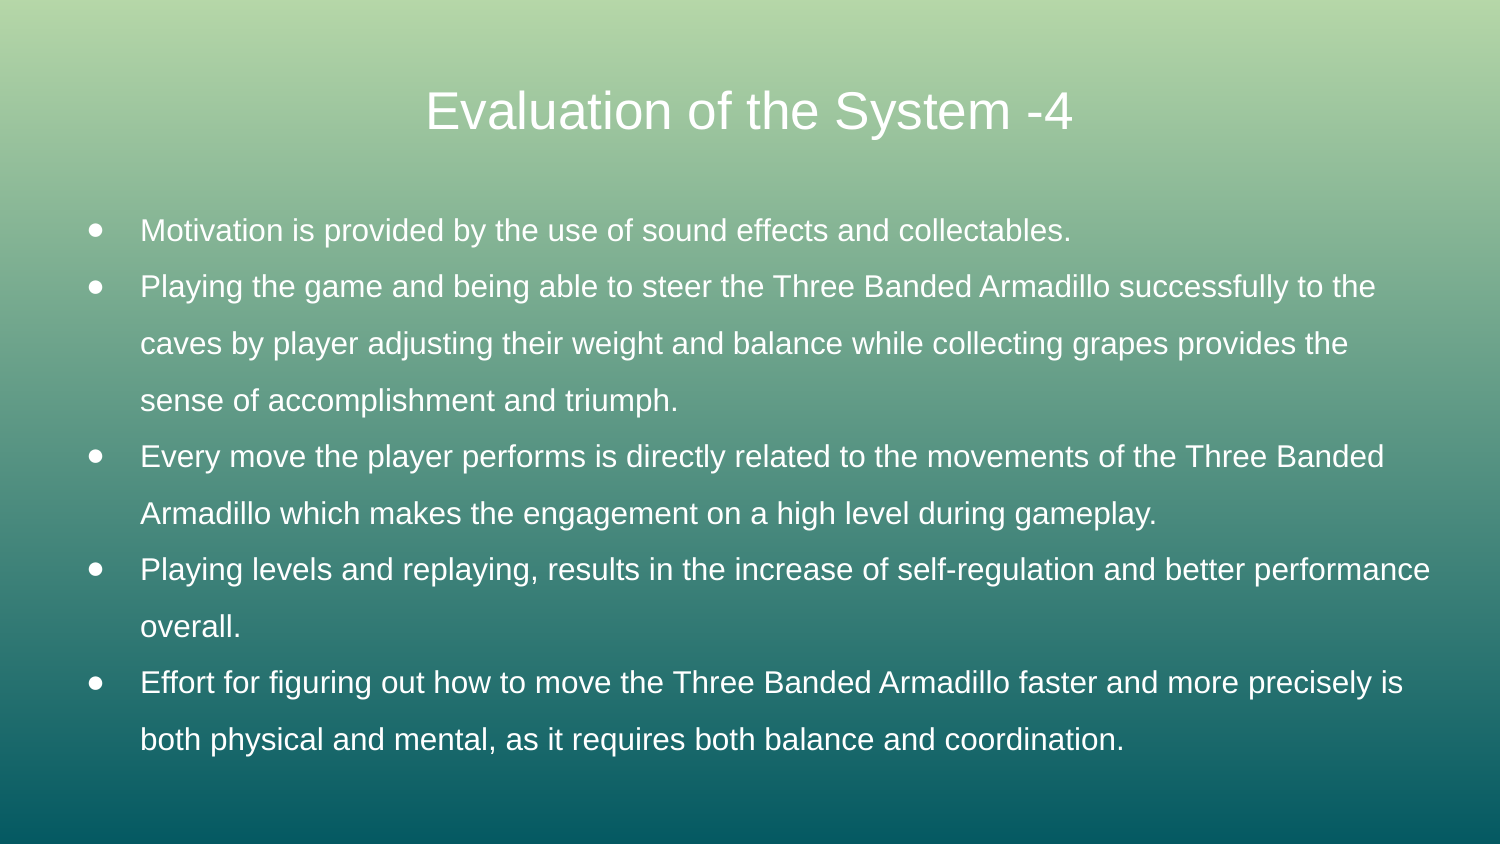

# Evaluation of the System -4

Motivation is provided by the use of sound effects and collectables.
Playing the game and being able to steer the Three Banded Armadillo successfully to the caves by player adjusting their weight and balance while collecting grapes provides the sense of accomplishment and triumph.
Every move the player performs is directly related to the movements of the Three Banded Armadillo which makes the engagement on a high level during gameplay.
Playing levels and replaying, results in the increase of self-regulation and better performance overall.
Effort for figuring out how to move the Three Banded Armadillo faster and more precisely is both physical and mental, as it requires both balance and coordination.